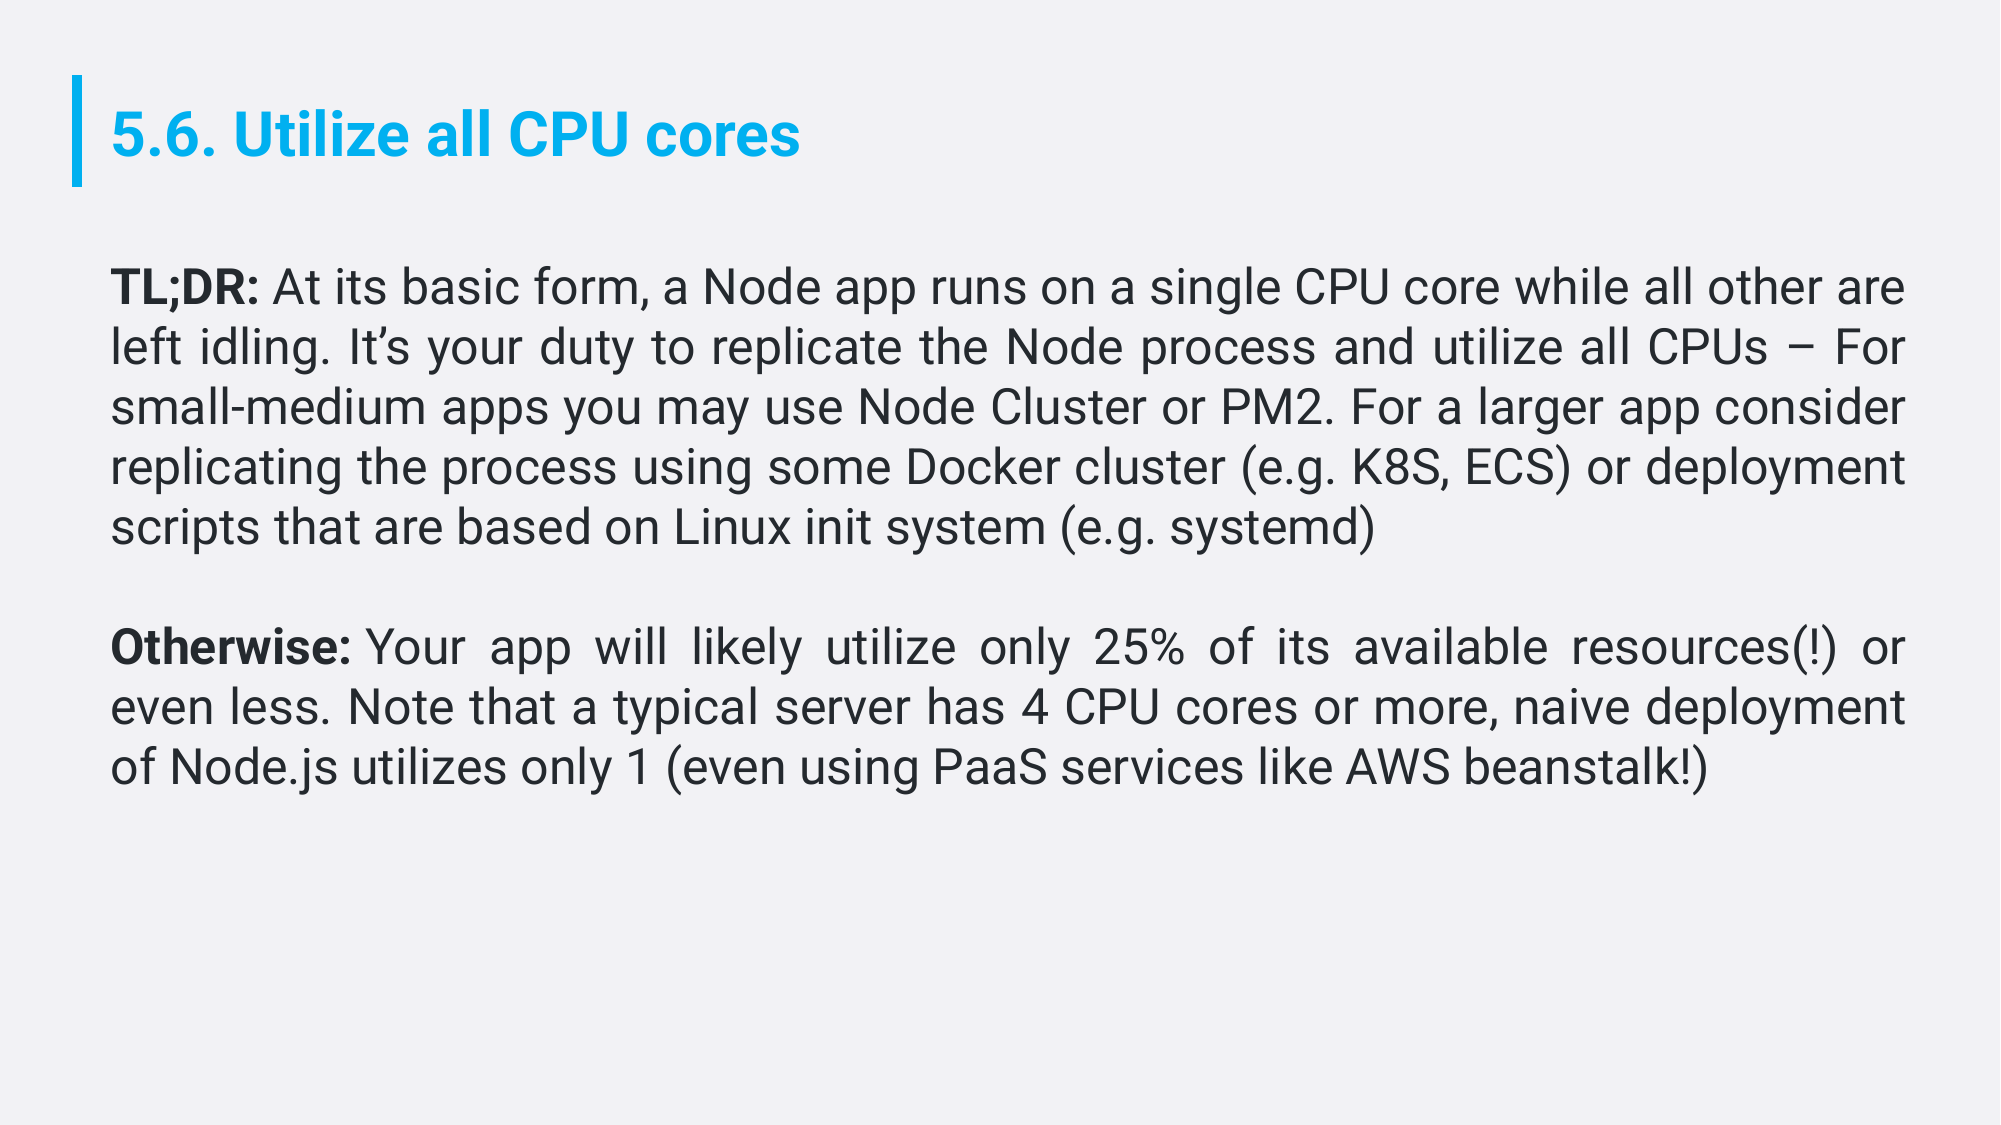

# 5.6. Utilize all CPU cores
TL;DR: At its basic form, a Node app runs on a single CPU core while all other are left idling. It’s your duty to replicate the Node process and utilize all CPUs – For small-medium apps you may use Node Cluster or PM2. For a larger app consider replicating the process using some Docker cluster (e.g. K8S, ECS) or deployment scripts that are based on Linux init system (e.g. systemd)

Otherwise: Your app will likely utilize only 25% of its available resources(!) or even less. Note that a typical server has 4 CPU cores or more, naive deployment of Node.js utilizes only 1 (even using PaaS services like AWS beanstalk!)